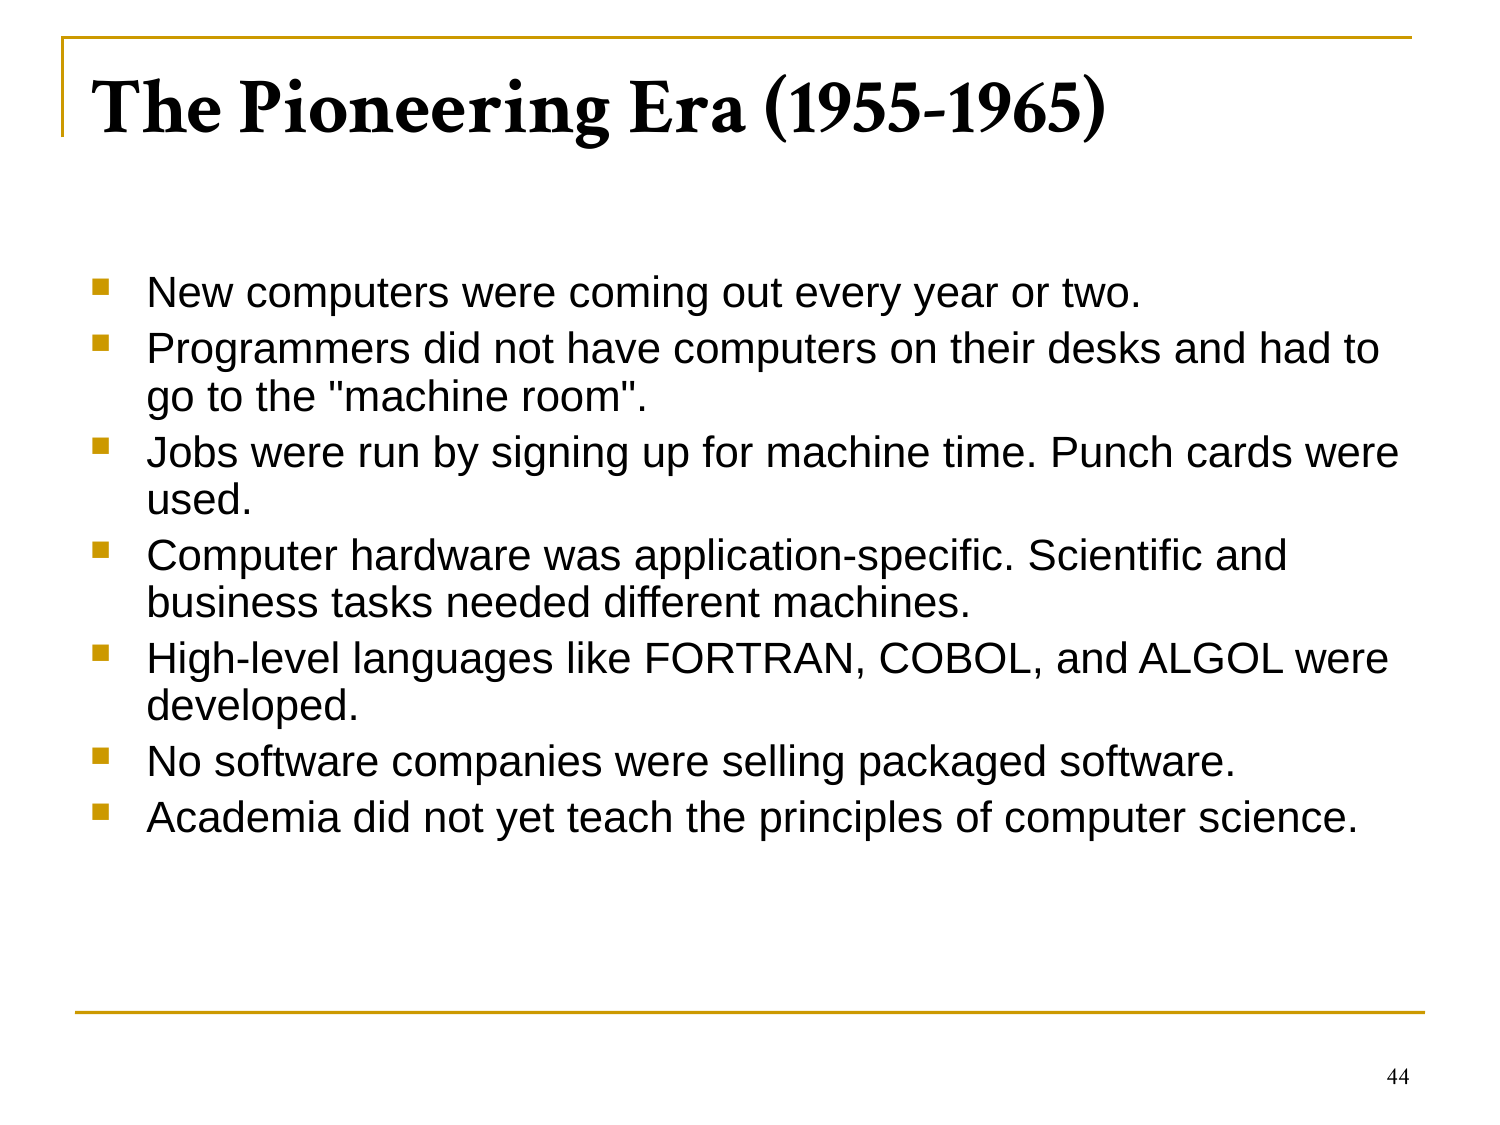

# The Pioneering Era (1955-1965)
New computers were coming out every year or two.
Programmers did not have computers on their desks and had to go to the "machine room".
Jobs were run by signing up for machine time. Punch cards were used.
Computer hardware was application-specific. Scientific and business tasks needed different machines.
High-level languages like FORTRAN, COBOL, and ALGOL were developed.
No software companies were selling packaged software.
Academia did not yet teach the principles of computer science.

44